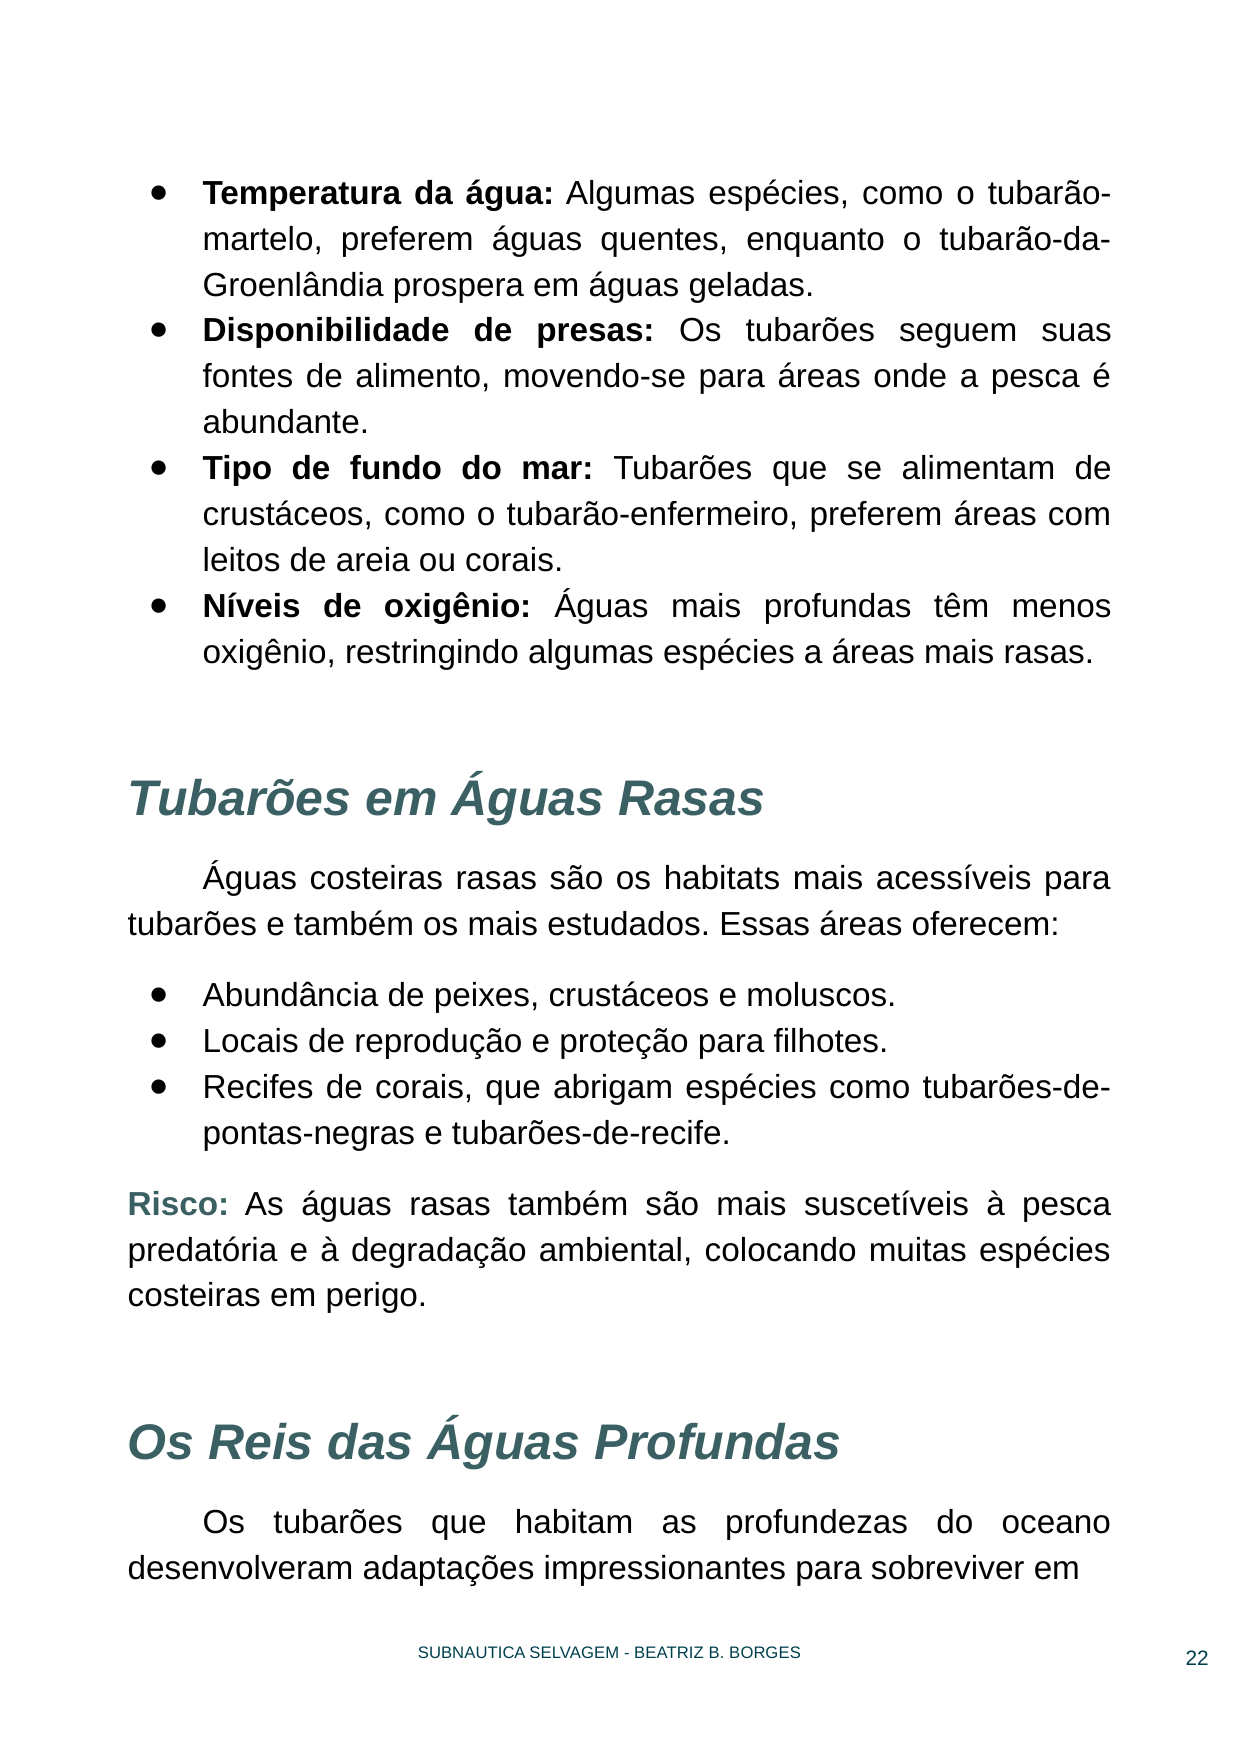

Temperatura da água: Algumas espécies, como o tubarão-martelo, preferem águas quentes, enquanto o tubarão-da-Groenlândia prospera em águas geladas.
Disponibilidade de presas: Os tubarões seguem suas fontes de alimento, movendo-se para áreas onde a pesca é abundante.
Tipo de fundo do mar: Tubarões que se alimentam de crustáceos, como o tubarão-enfermeiro, preferem áreas com leitos de areia ou corais.
Níveis de oxigênio: Águas mais profundas têm menos oxigênio, restringindo algumas espécies a áreas mais rasas.

Tubarões em Águas Rasas
Águas costeiras rasas são os habitats mais acessíveis para tubarões e também os mais estudados. Essas áreas oferecem:
Abundância de peixes, crustáceos e moluscos.
Locais de reprodução e proteção para filhotes.
Recifes de corais, que abrigam espécies como tubarões-de-pontas-negras e tubarões-de-recife.
Risco: As águas rasas também são mais suscetíveis à pesca predatória e à degradação ambiental, colocando muitas espécies costeiras em perigo.

Os Reis das Águas Profundas
Os tubarões que habitam as profundezas do oceano desenvolveram adaptações impressionantes para sobreviver em

22
SUBNAUTICA SELVAGEM - BEATRIZ B. BORGES